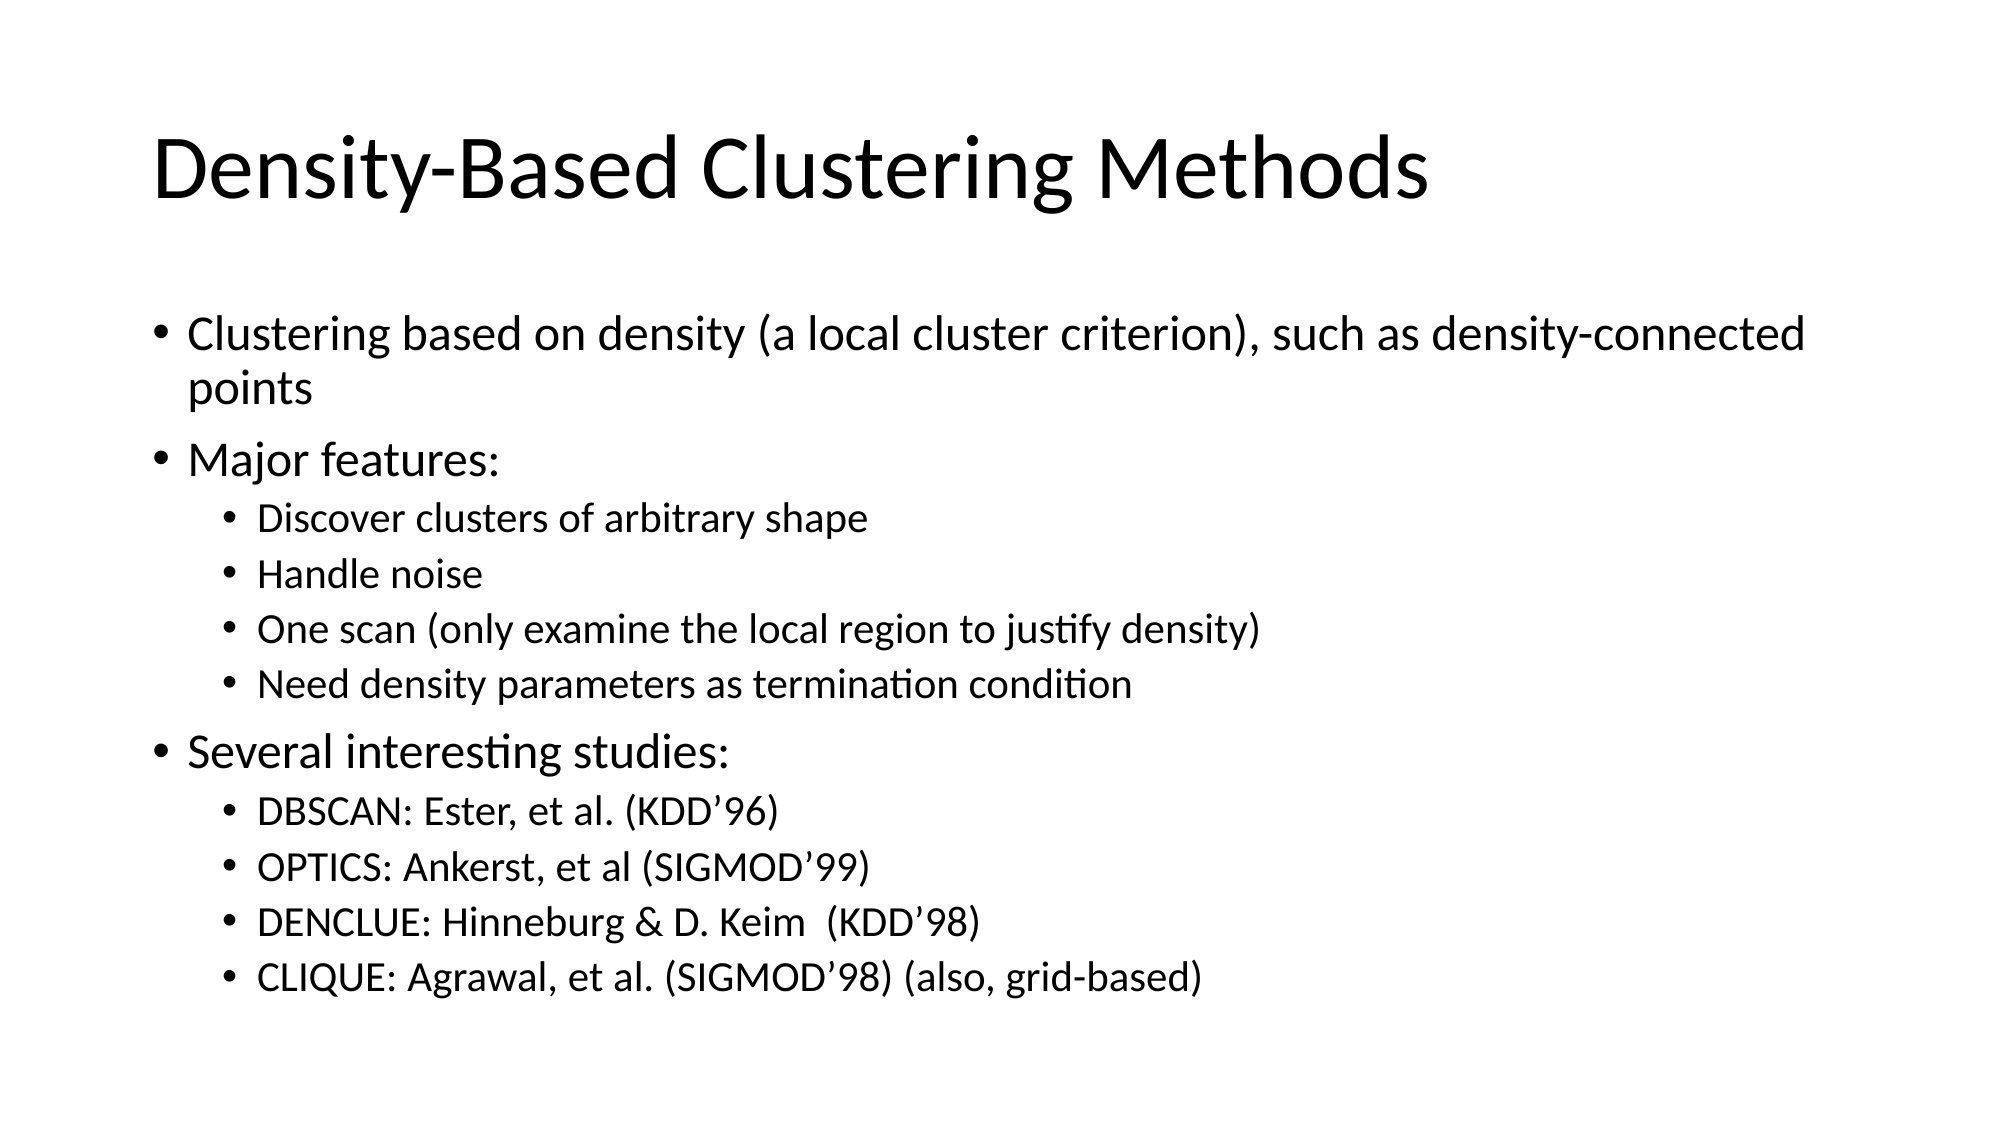

# Density-Based Clustering Methods
Clustering based on density (a local cluster criterion), such as density-connected points
Major features:
Discover clusters of arbitrary shape
Handle noise
One scan (only examine the local region to justify density)
Need density parameters as termination condition
Several interesting studies:
DBSCAN: Ester, et al. (KDD’96)
OPTICS: Ankerst, et al (SIGMOD’99)
DENCLUE: Hinneburg & D. Keim  (KDD’98)
CLIQUE: Agrawal, et al. (SIGMOD’98) (also, grid-based)